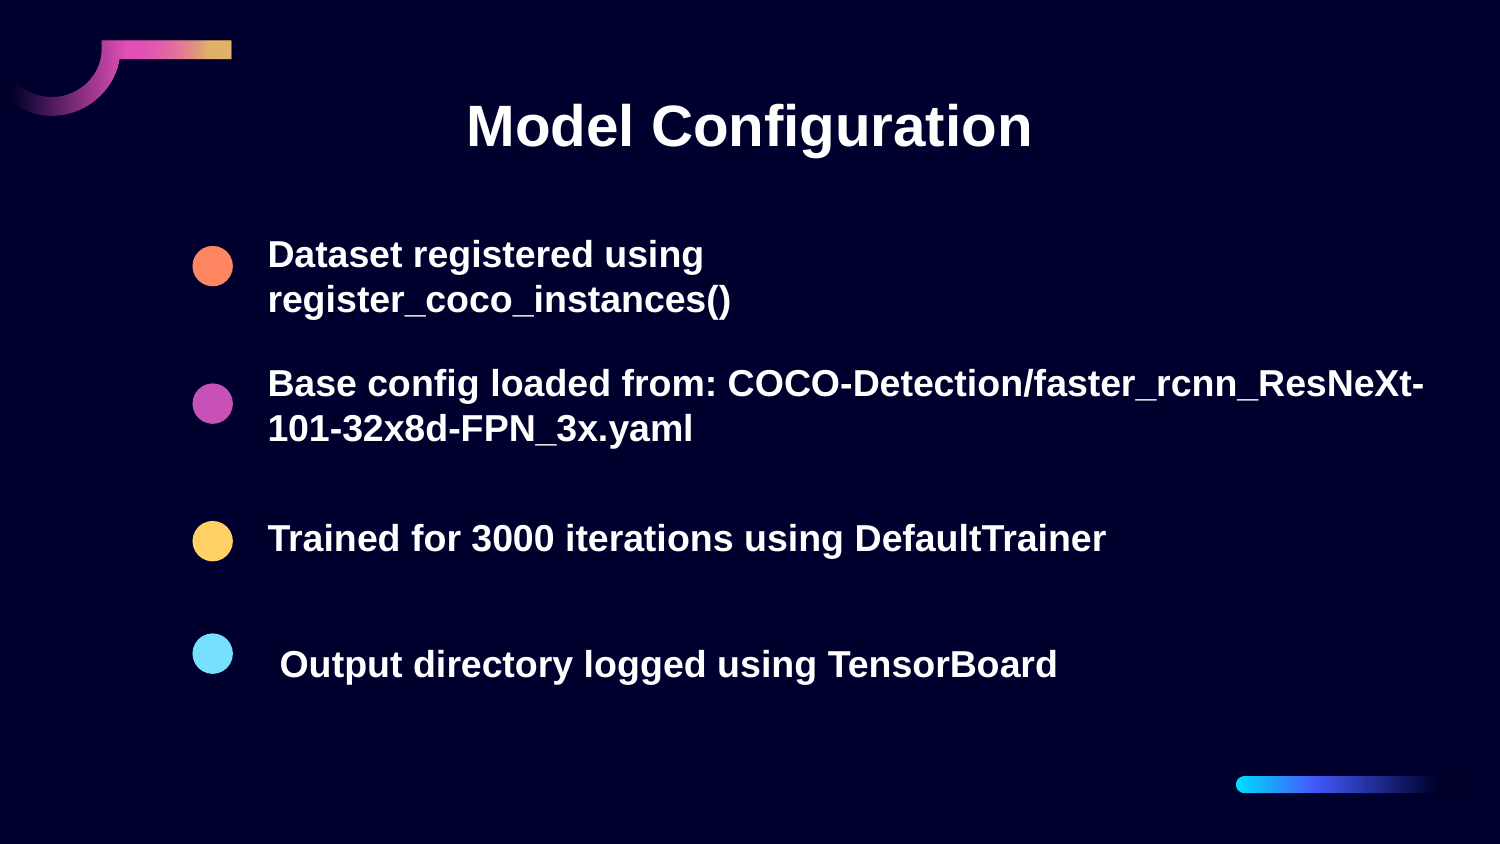

# Model Configuration
Dataset registered using register_coco_instances()

Base config loaded from: COCO-Detection/faster_rcnn_ResNeXt-101-32x8d-FPN_3x.yaml

Trained for 3000 iterations using DefaultTrainer

Output directory logged using TensorBoard